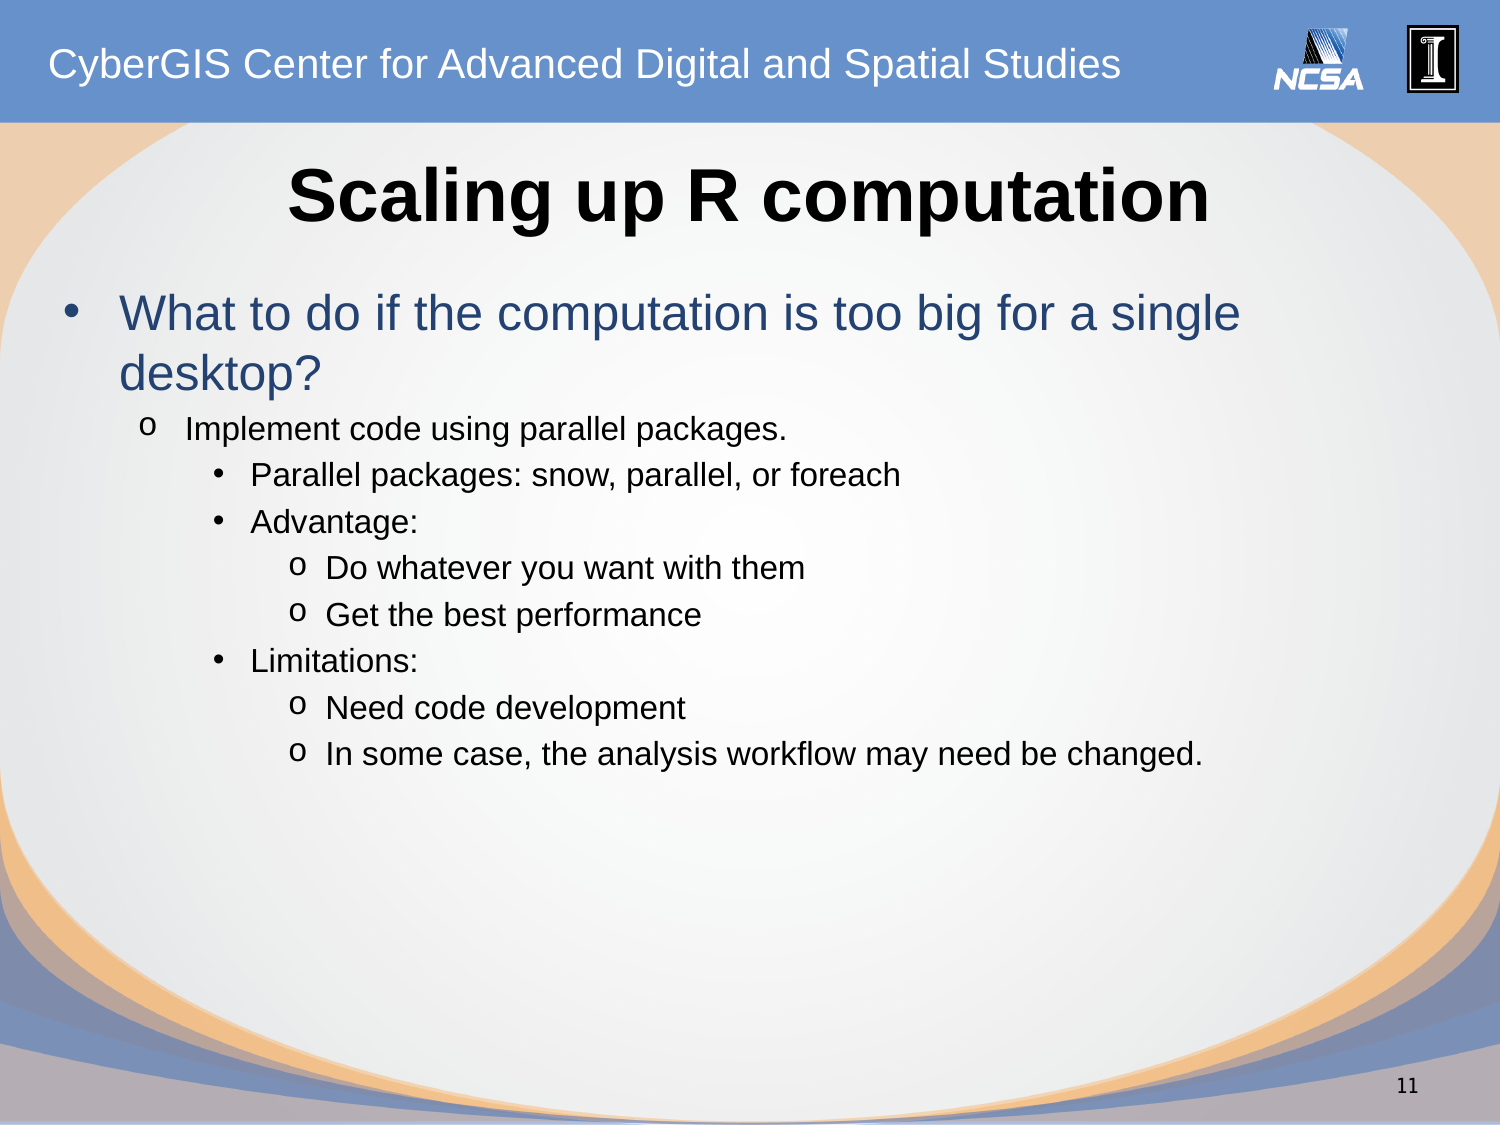

# Scaling up R computation
What to do if the computation is too big for a single desktop?
Implement code using parallel packages.
Parallel packages: snow, parallel, or foreach
Advantage:
Do whatever you want with them
Get the best performance
Limitations:
Need code development
In some case, the analysis workflow may need be changed.

11